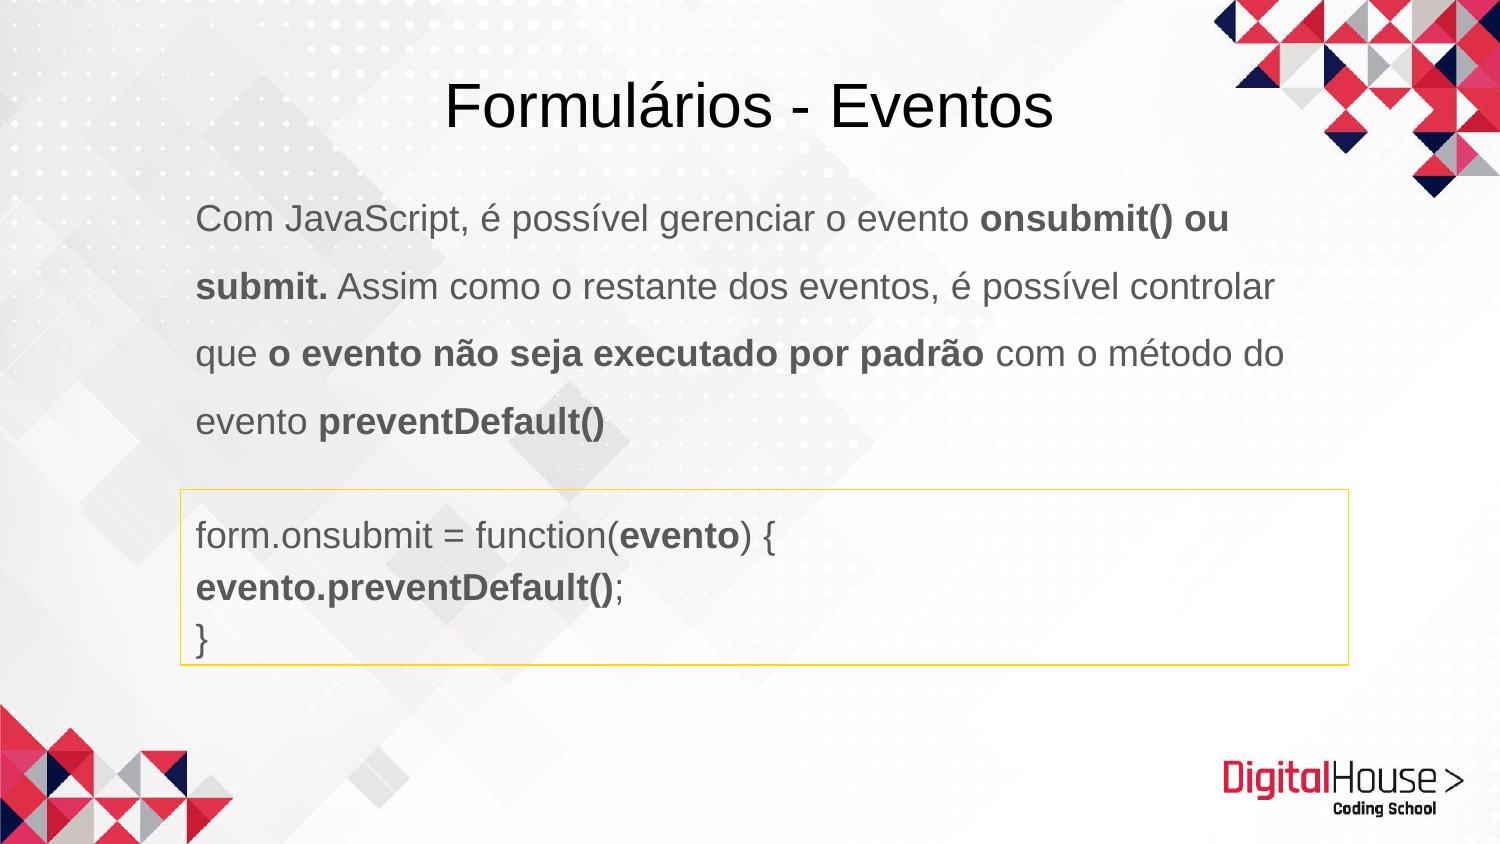

Formulários - Eventos
Com JavaScript, é possível gerenciar o evento onsubmit() ou submit. Assim como o restante dos eventos, é possível controlar que o evento não seja executado por padrão com o método do evento preventDefault()
form.onsubmit = function(evento) {
evento.preventDefault();
}